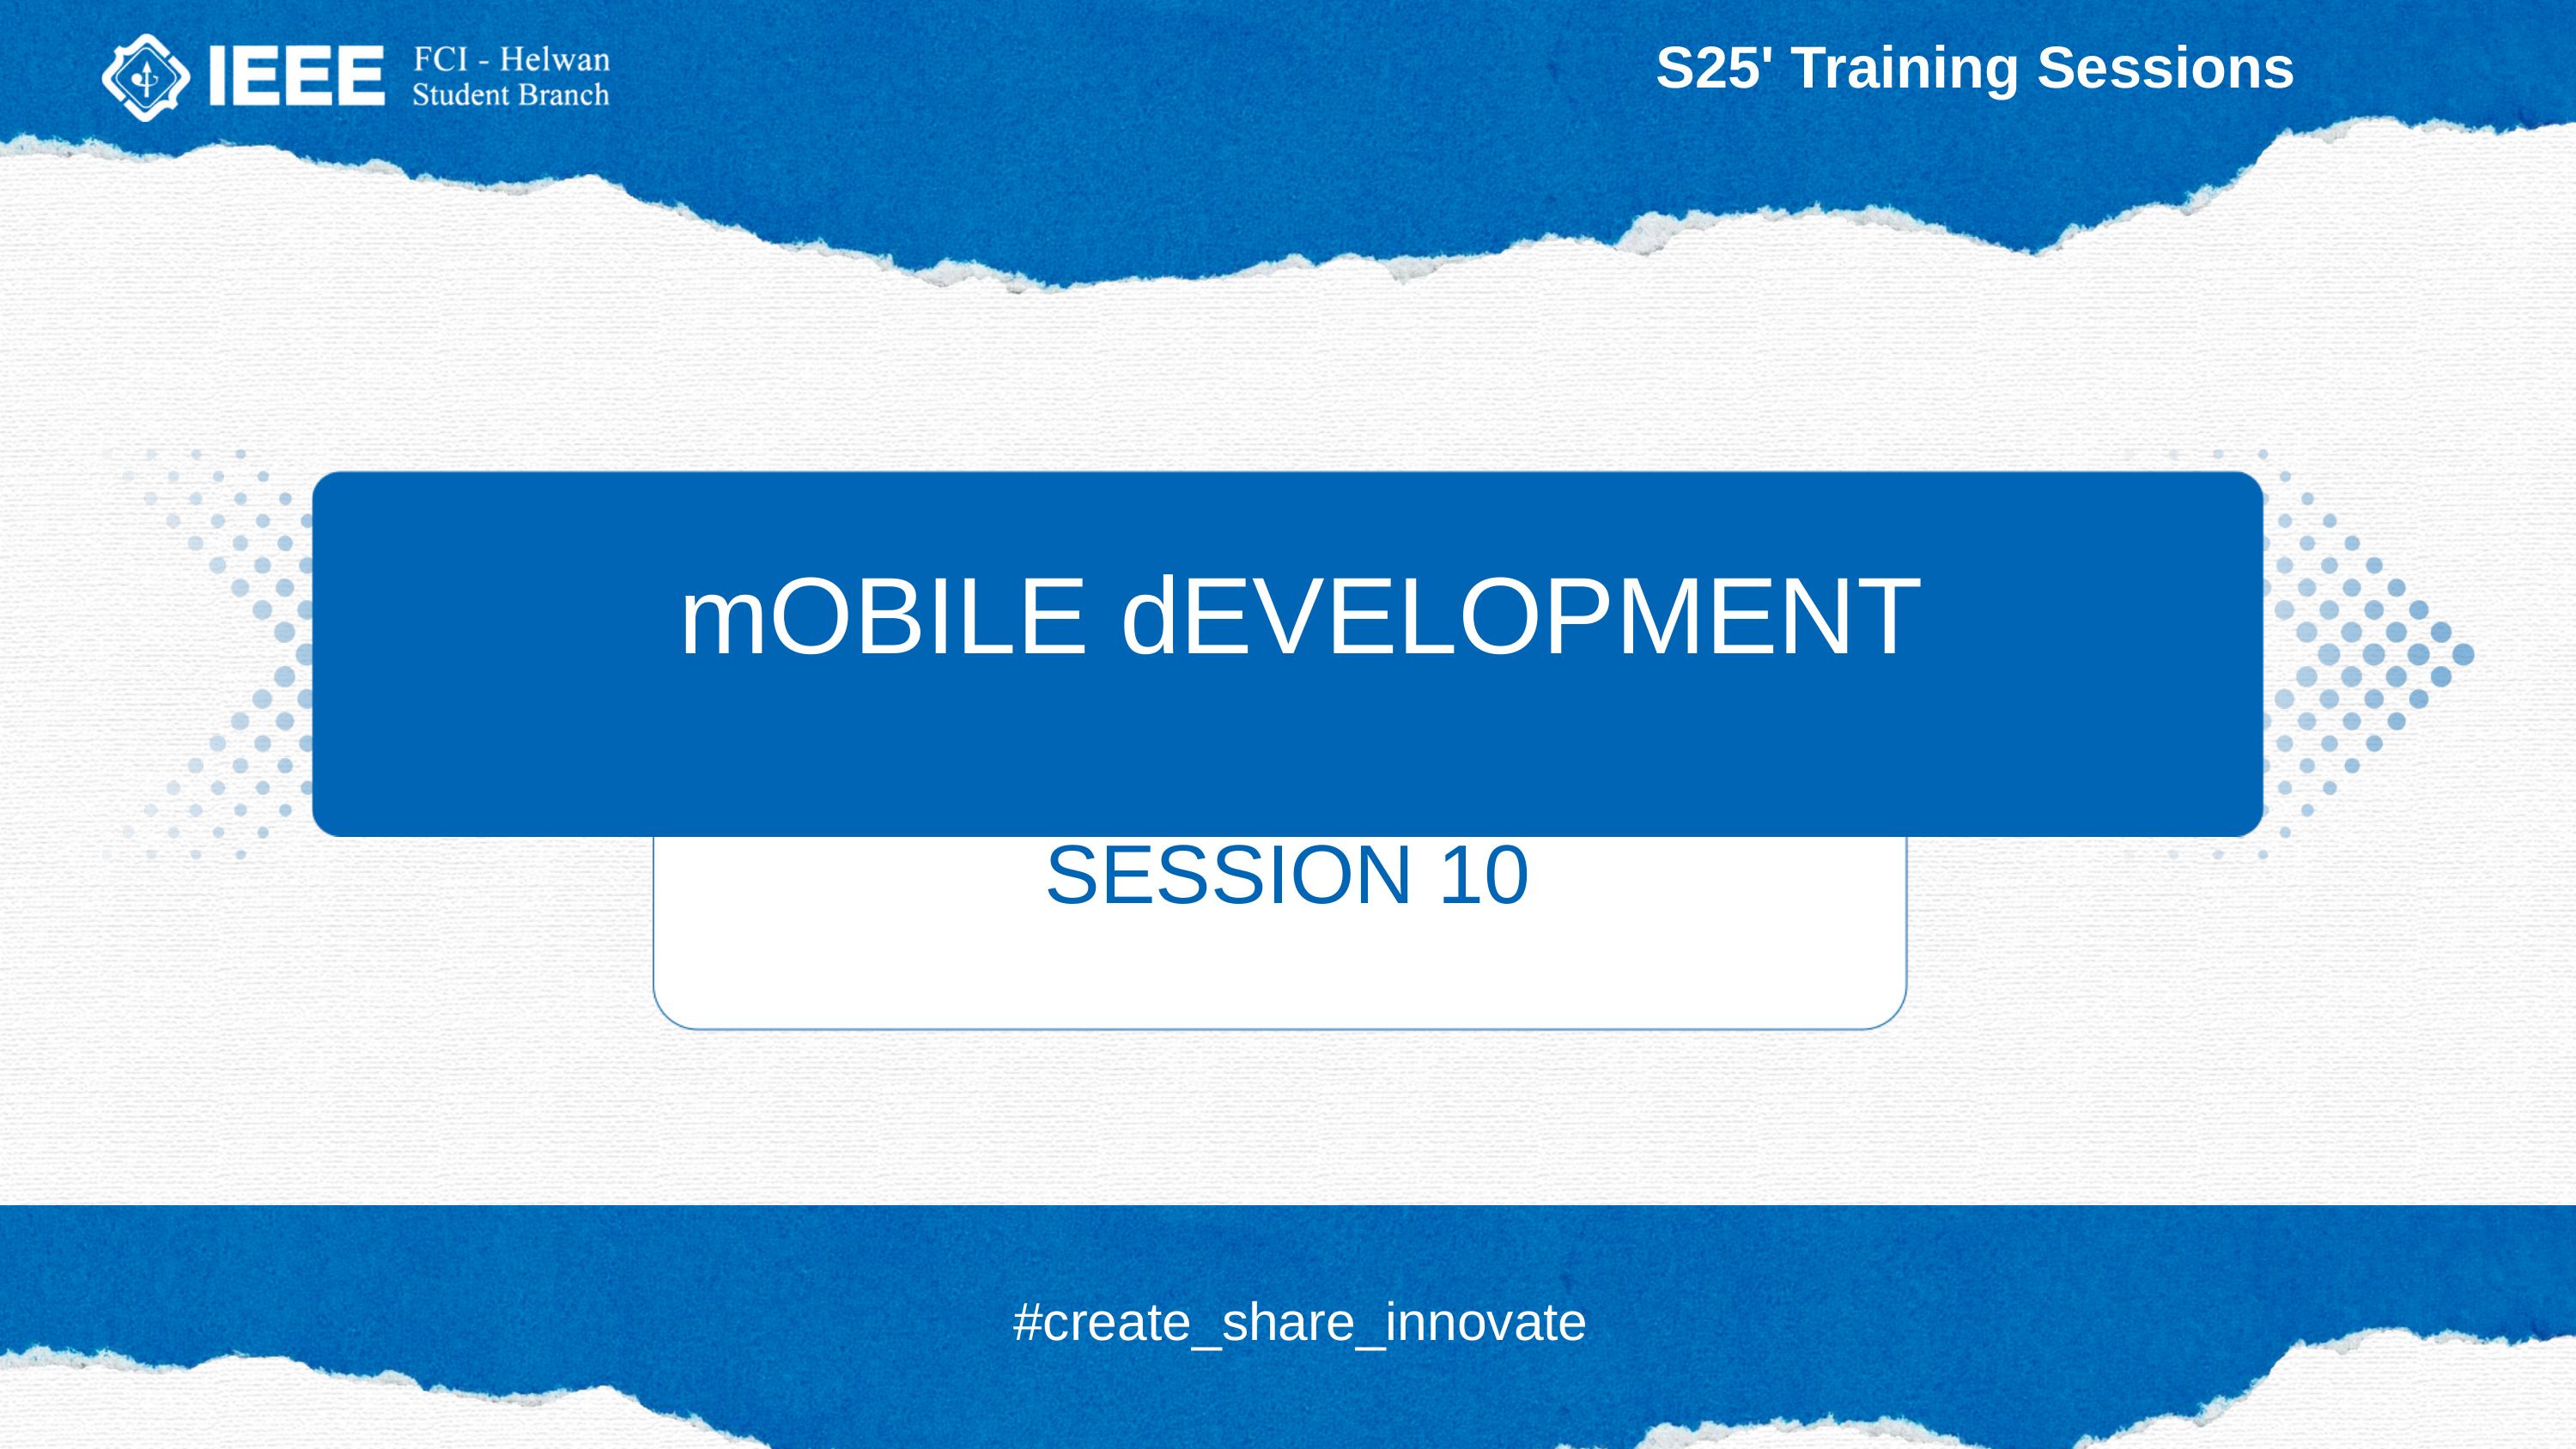

S25' Training Sessions

mOBILE dEVELOPMENT

SESSION 10

#create_share_innovate